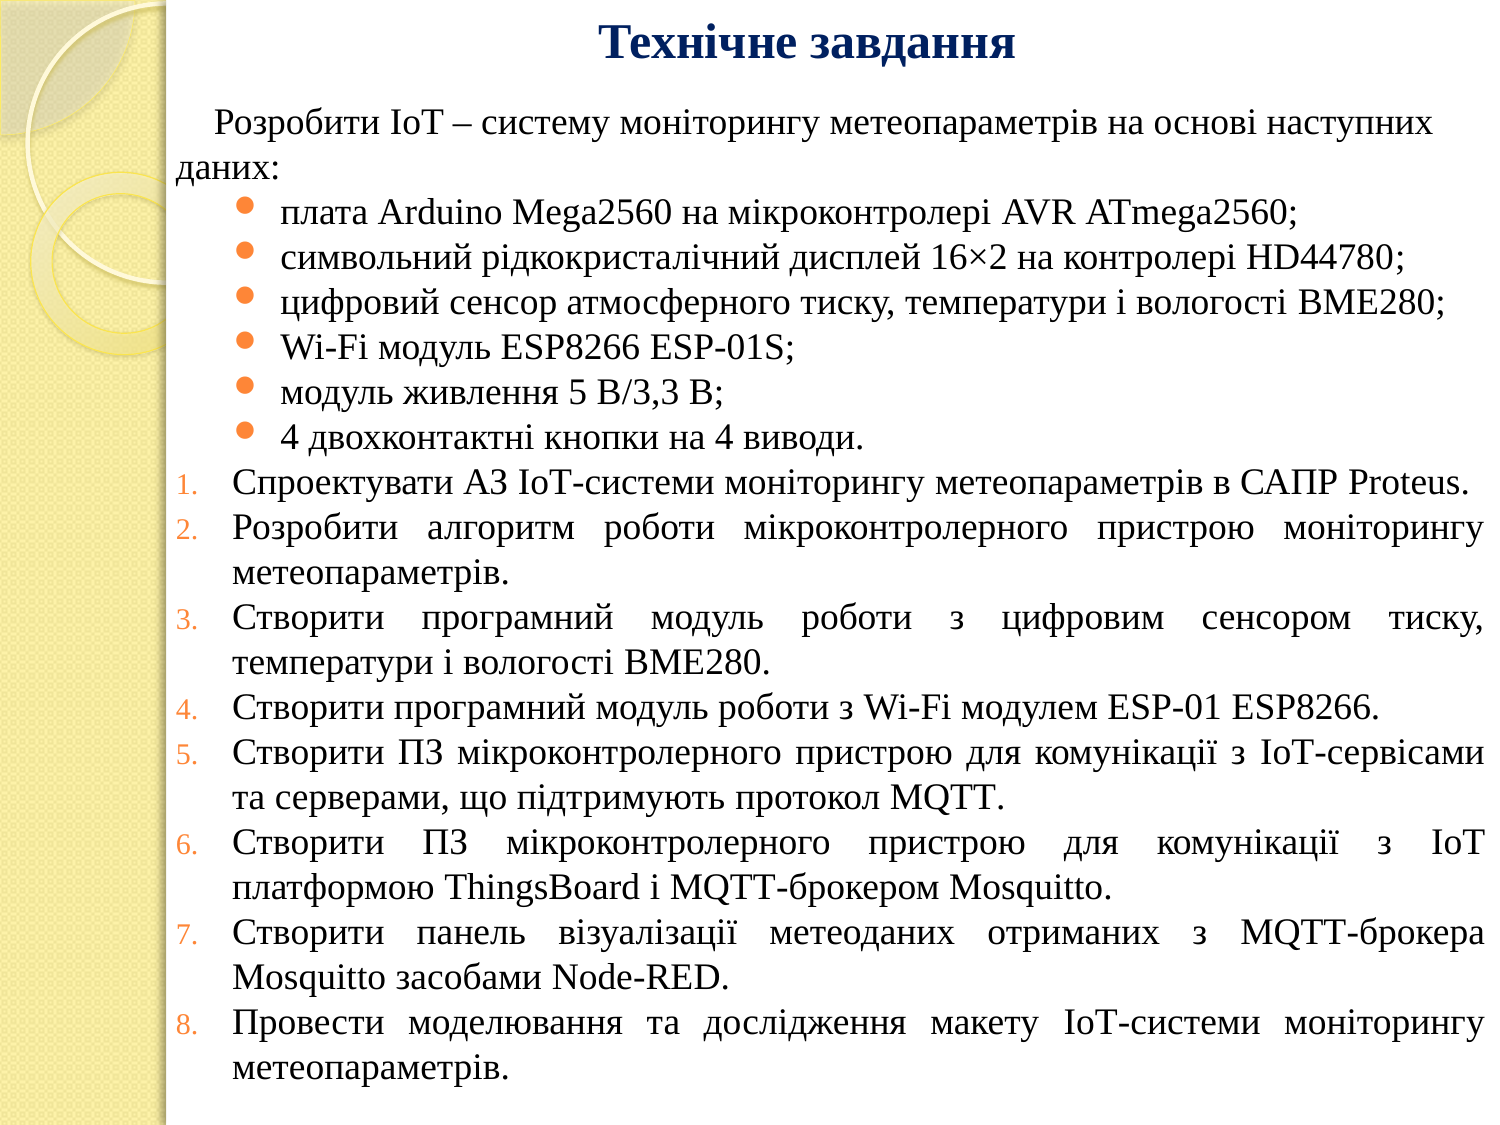

# Технічне завдання
    Розробити IoT – систему моніторингу метеопараметрів на основі наступних даних:
плата Arduino Mega2560 на мікроконтролері AVR ATmega2560;
символьний рідкокристалічний дисплей 16×2 на контролері HD44780;
цифровий сенсор атмосферного тиску, температури і вологості BME280;
Wi-Fi модуль ESP8266 ESP-01S;
модуль живлення 5 В/3,3 В;
4 двохконтактні кнопки на 4 виводи.
Спроектувати АЗ IoT-системи моніторингу метеопараметрів в САПР Proteus.
Розробити алгоритм роботи мікроконтролерного пристрою моніторингу метеопараметрів.
Створити програмний модуль роботи з цифровим сенсором тиску, температури і вологості BME280.
Створити програмний модуль роботи з Wi-Fi модулем ESP-01 ESP8266.
Створити ПЗ мікроконтролерного пристрою для комунікації з IoT-сервісами та серверами, що підтримують протокол MQTT.
Створити ПЗ мікроконтролерного пристрою для комунікації з IoT платформою ThingsBoard і MQTT-брокером Mosquitto.
Створити панель візуалізації метеоданих отриманих з MQTT-брокера Mosquitto засобами Node-RED.
Провести моделювання та дослідження макету IoT-системи моніторингу метеопараметрів.